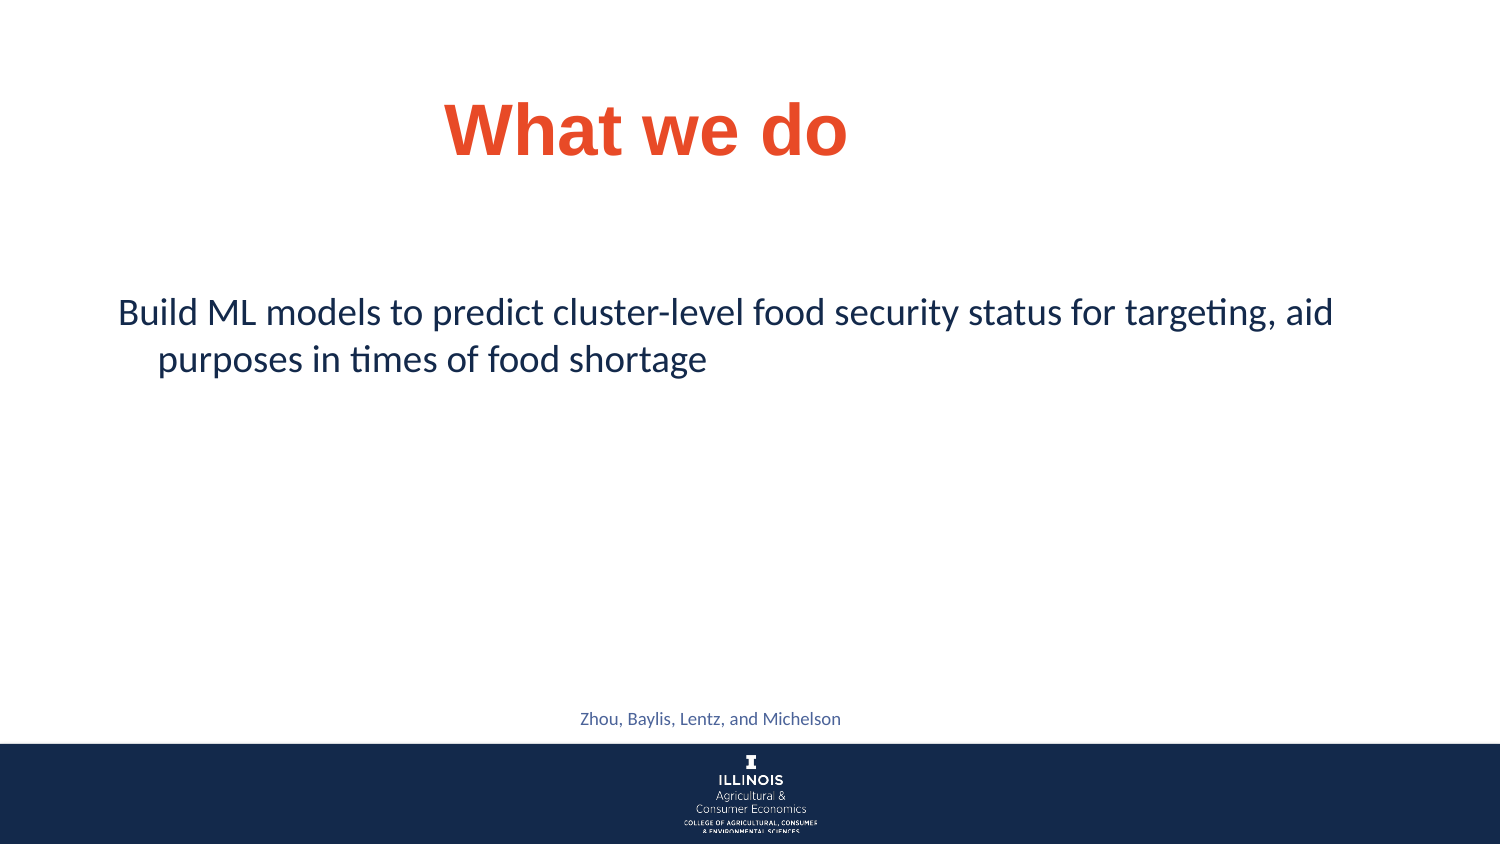

What we do
Build ML models to predict cluster-level food security status for targeting, aid purposes in times of food shortage
Zhou, Baylis, Lentz, and Michelson